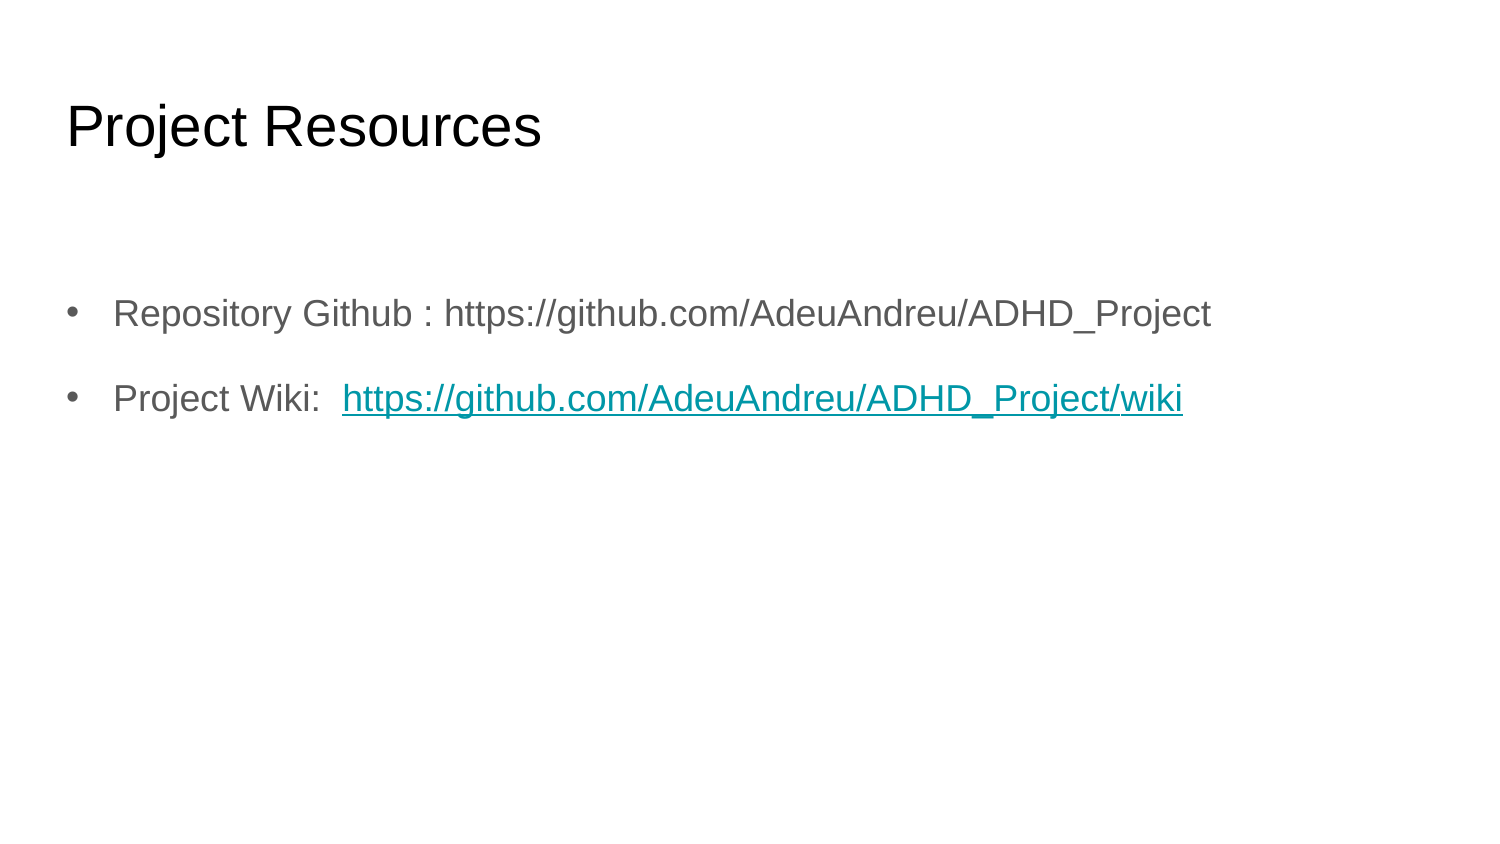

# Project Resources

Repository Github : https://github.com/AdeuAndreu/ADHD_Project
Project Wiki:  https://github.com/AdeuAndreu/ADHD_Project/wiki